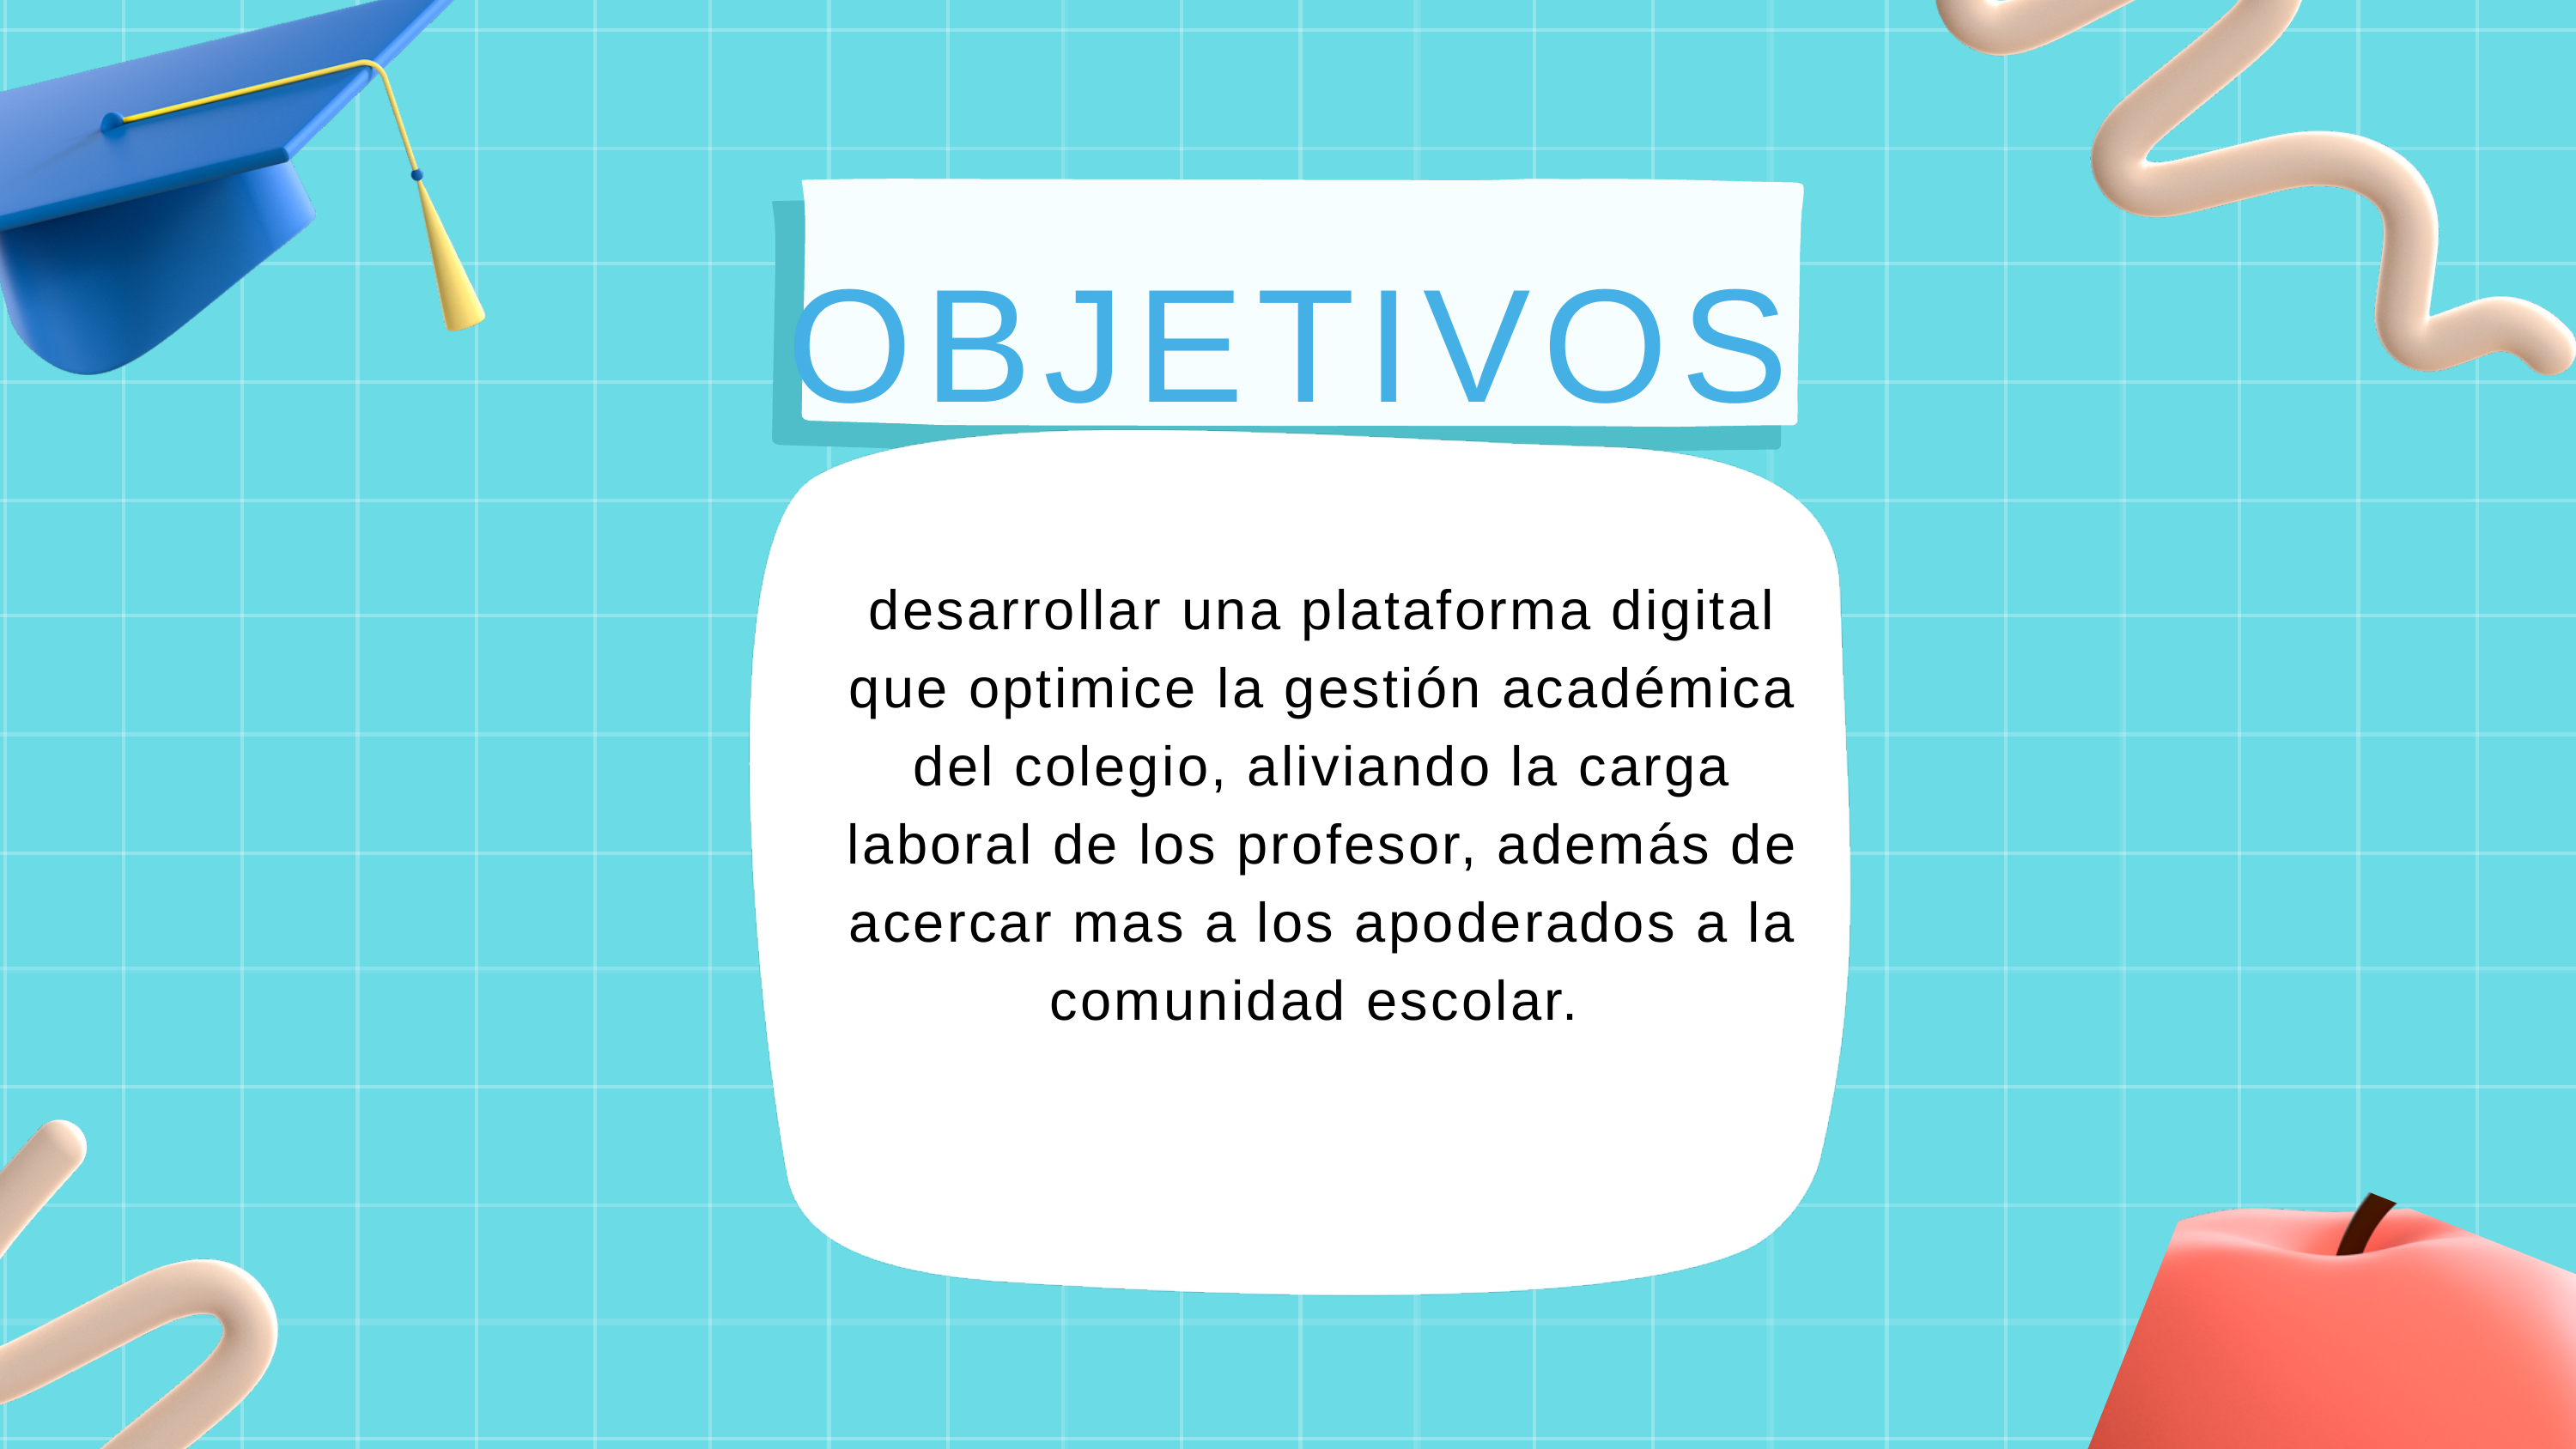

OBJETIVOS

desarrollar una plataforma digital que optimice la gestión académica del colegio, aliviando la carga laboral de los profesor, además de acercar mas a los apoderados a la comunidad escolar.